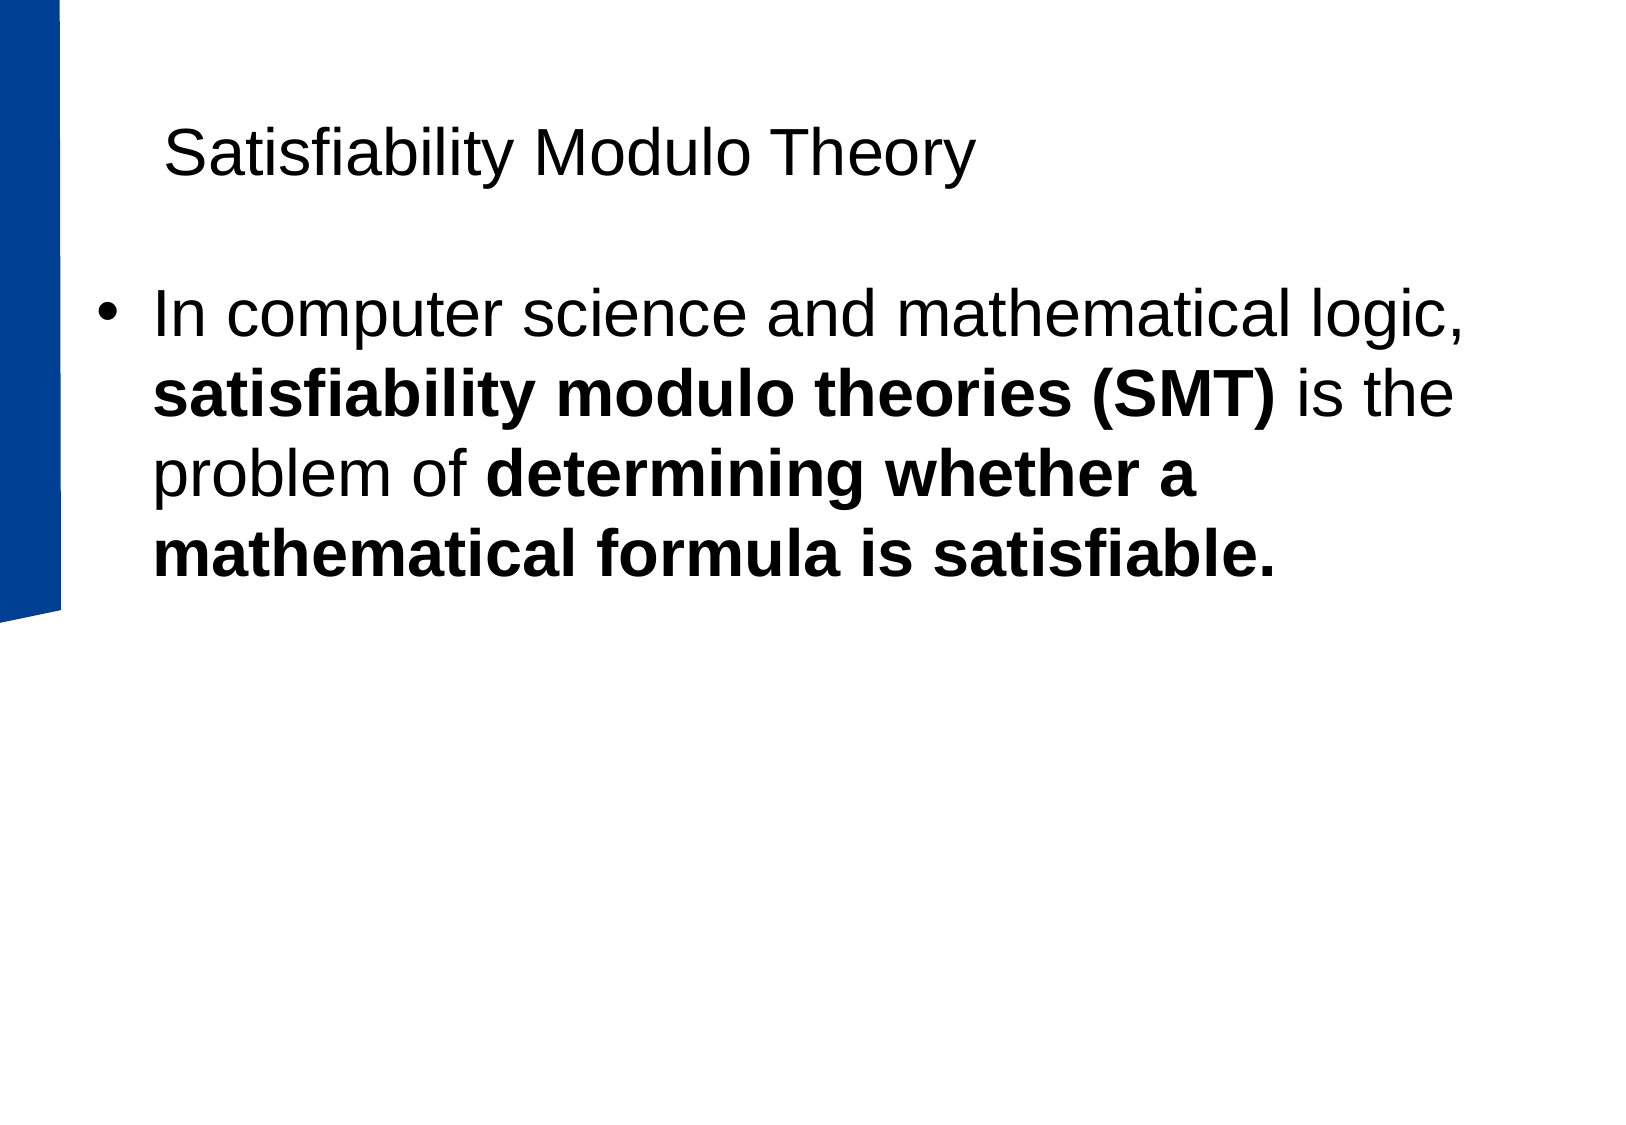

Satisfiability Modulo Theory
In computer science and mathematical logic, satisfiability modulo theories (SMT) is the problem of determining whether a mathematical formula is satisfiable.